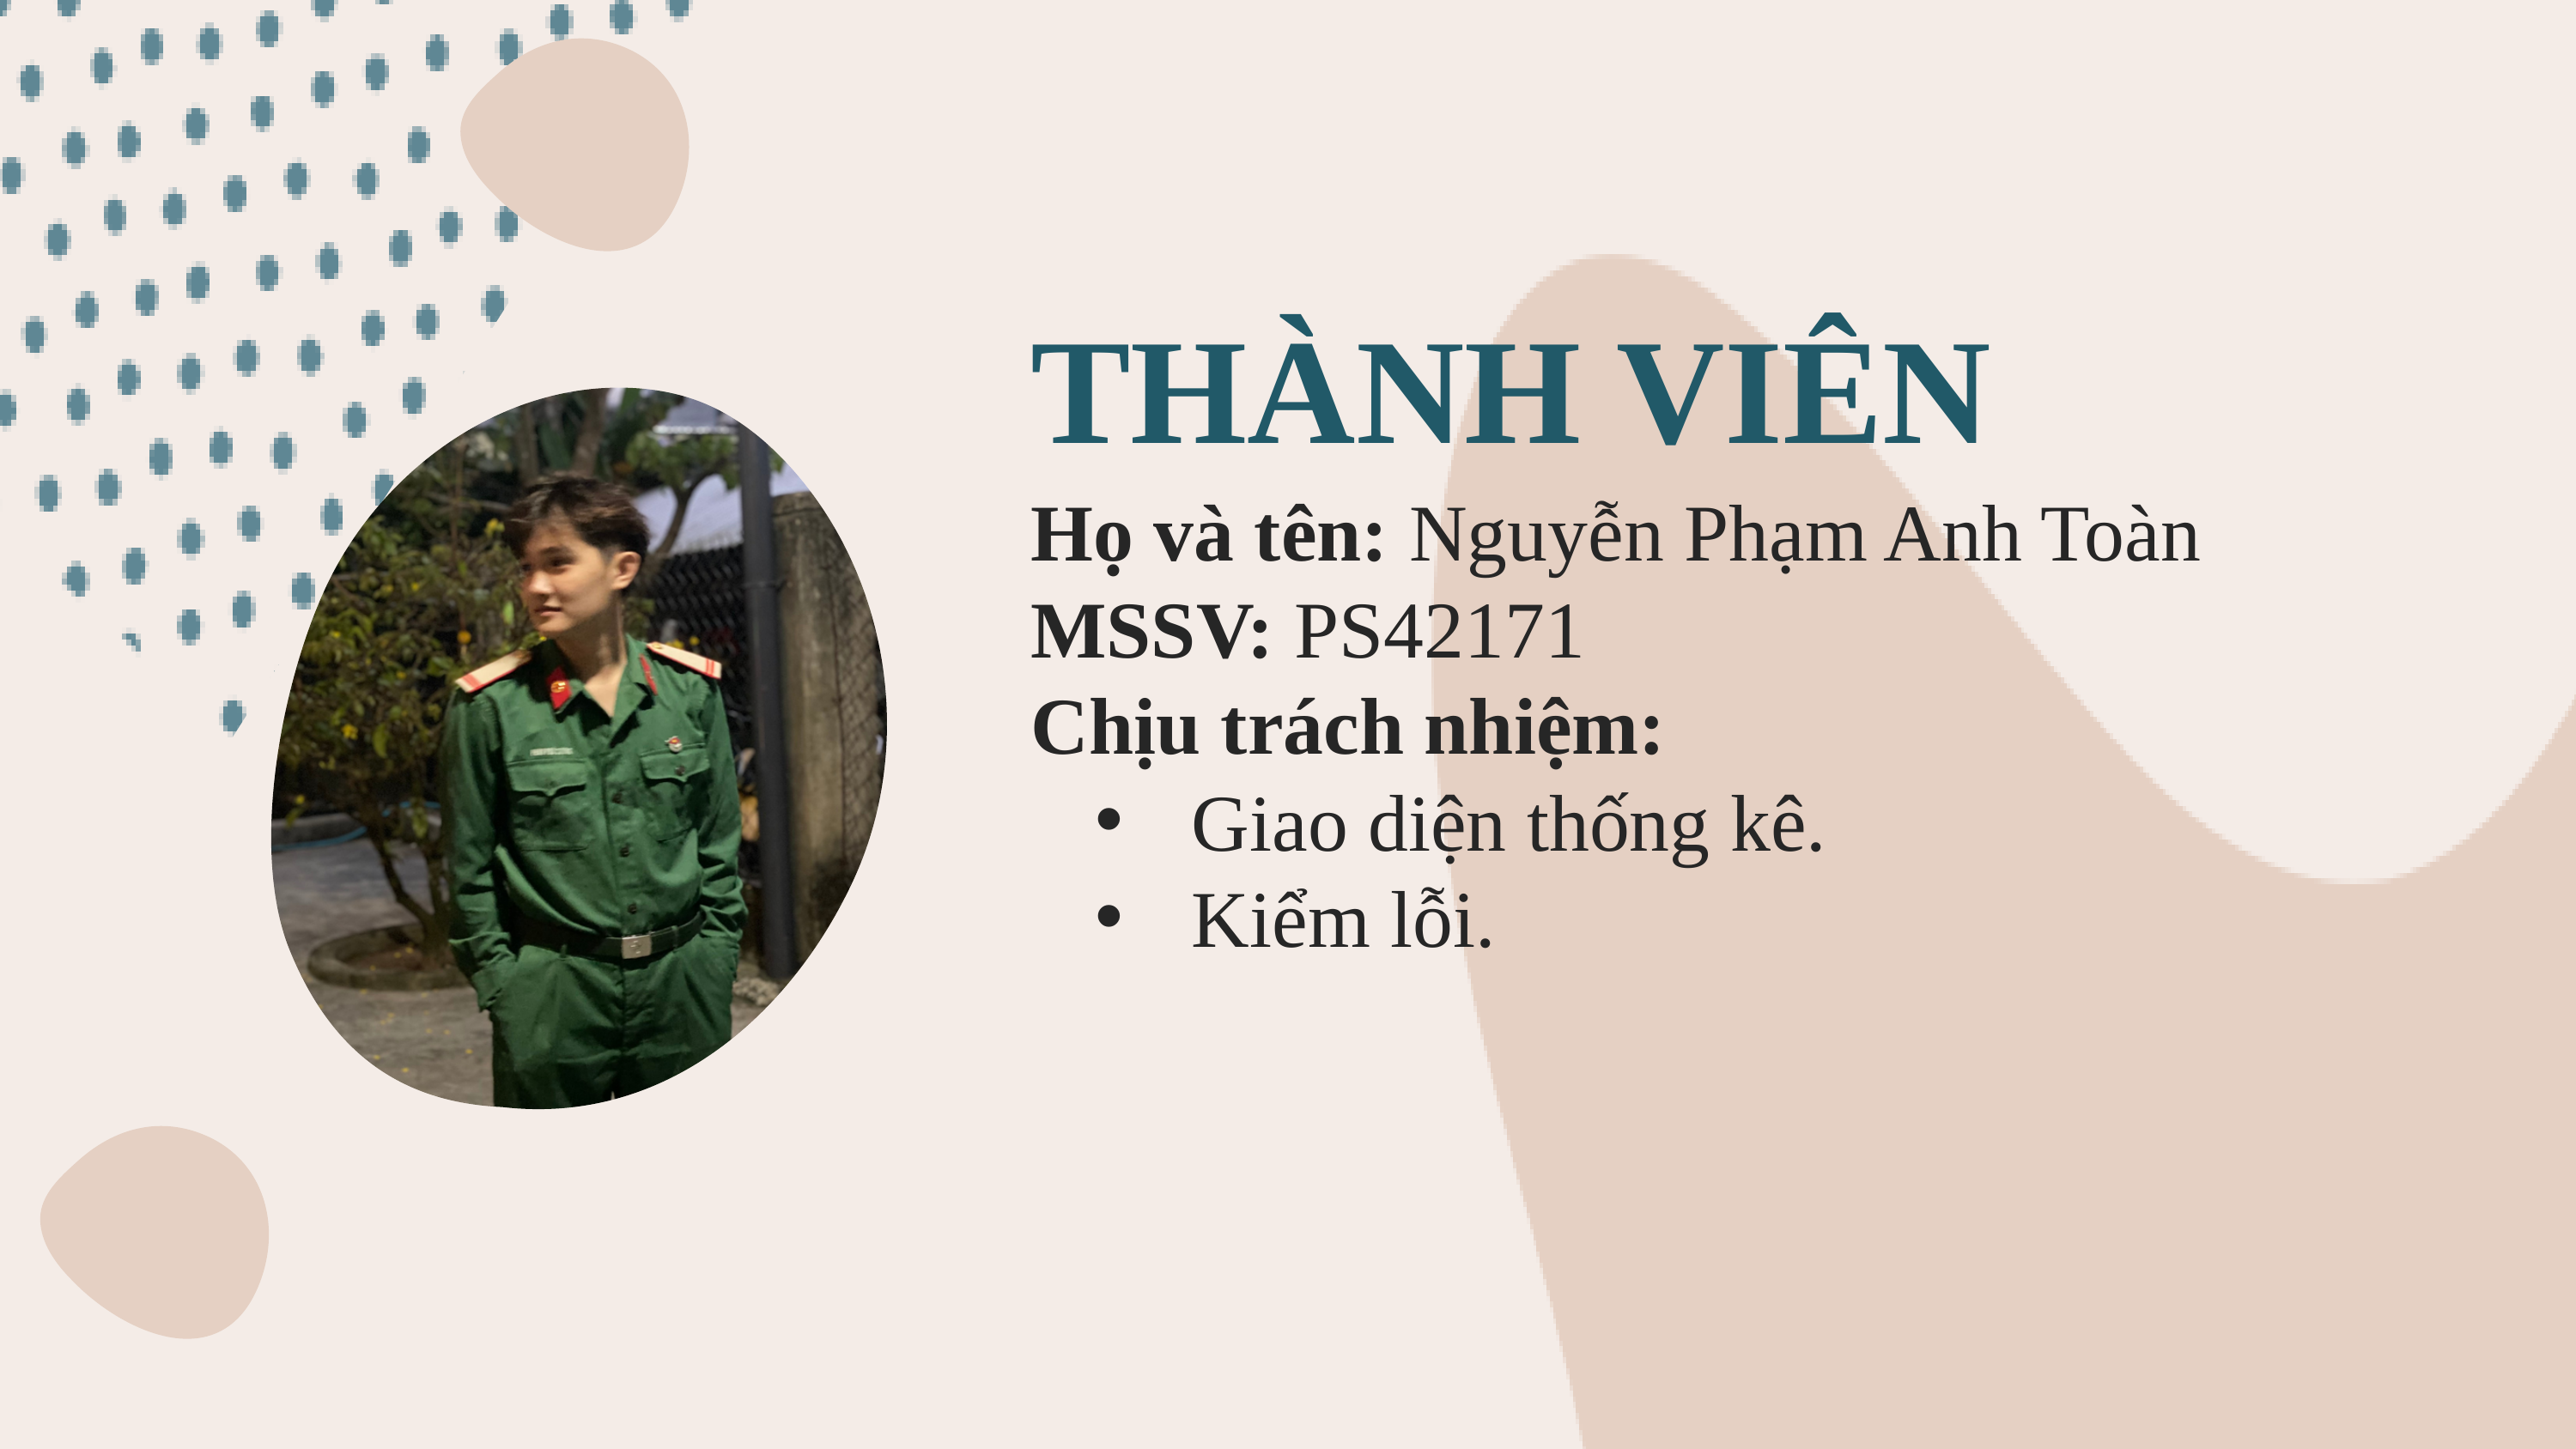

THÀNH VIÊN

Họ và tên: Nguyễn Phạm Anh Toàn
MSSV: PS42171
Chịu trách nhiệm:
Giao diện thống kê.
Kiểm lỗi.